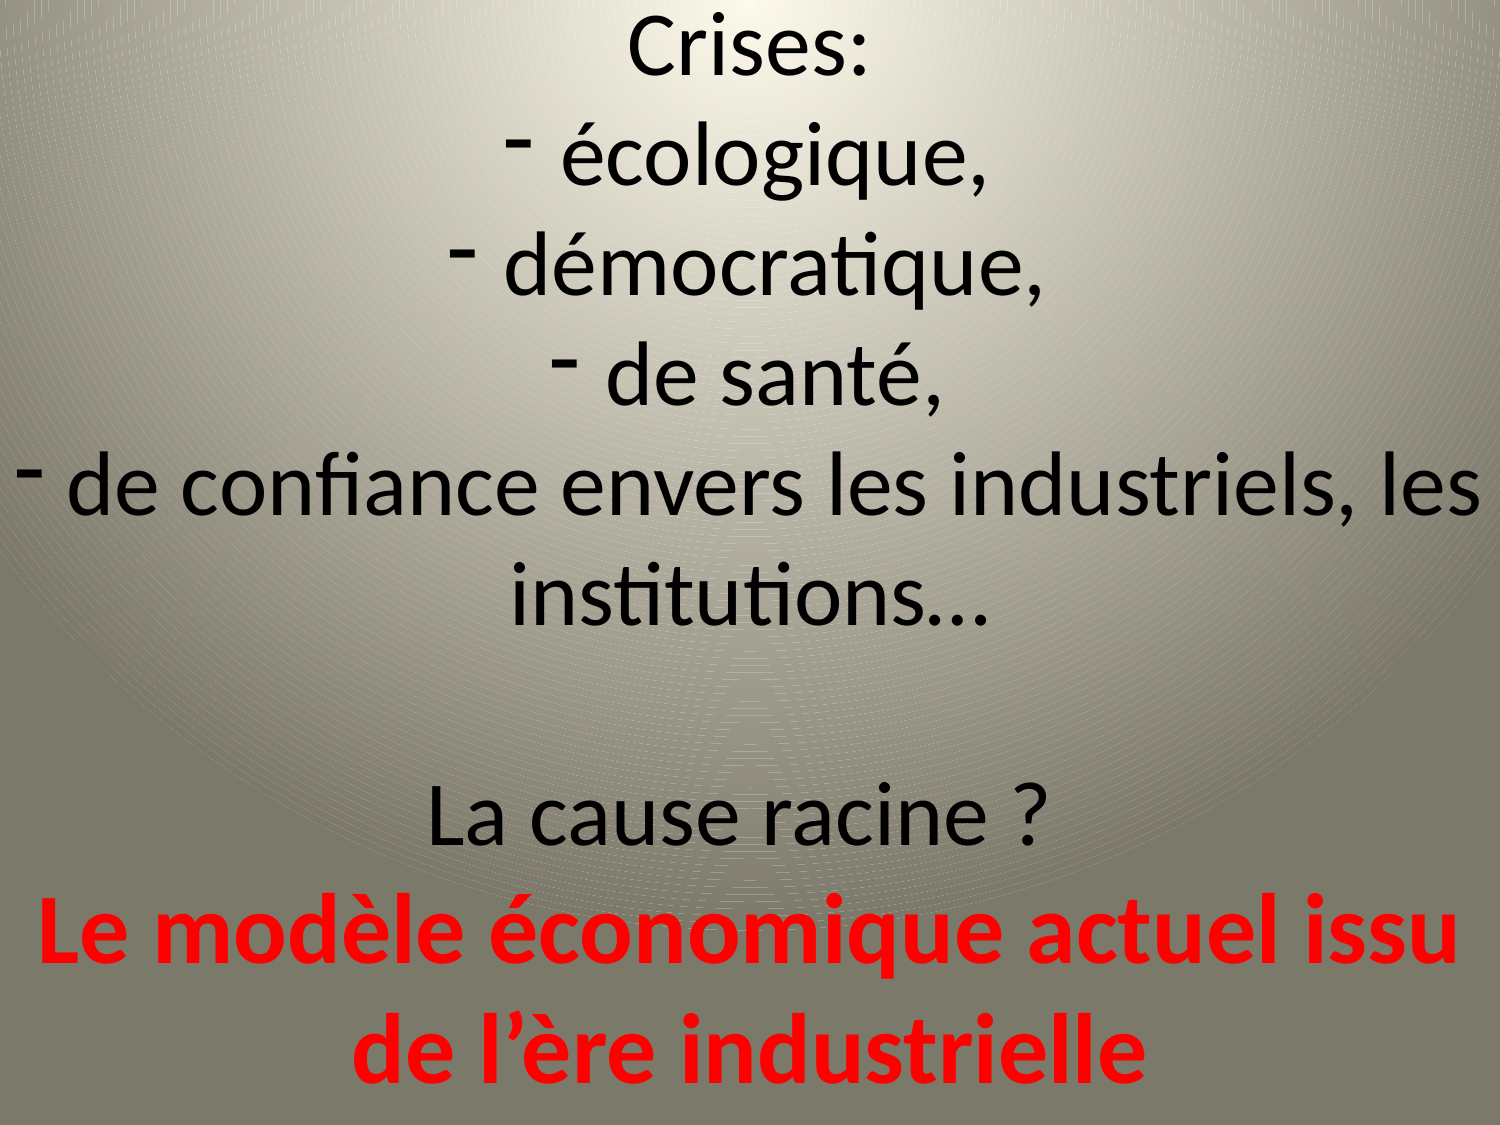

Crises:
 écologique,
 démocratique,
 de santé,
 de confiance envers les industriels, les institutions…

La cause racine ?
Le modèle économique actuel issu de l’ère industrielle